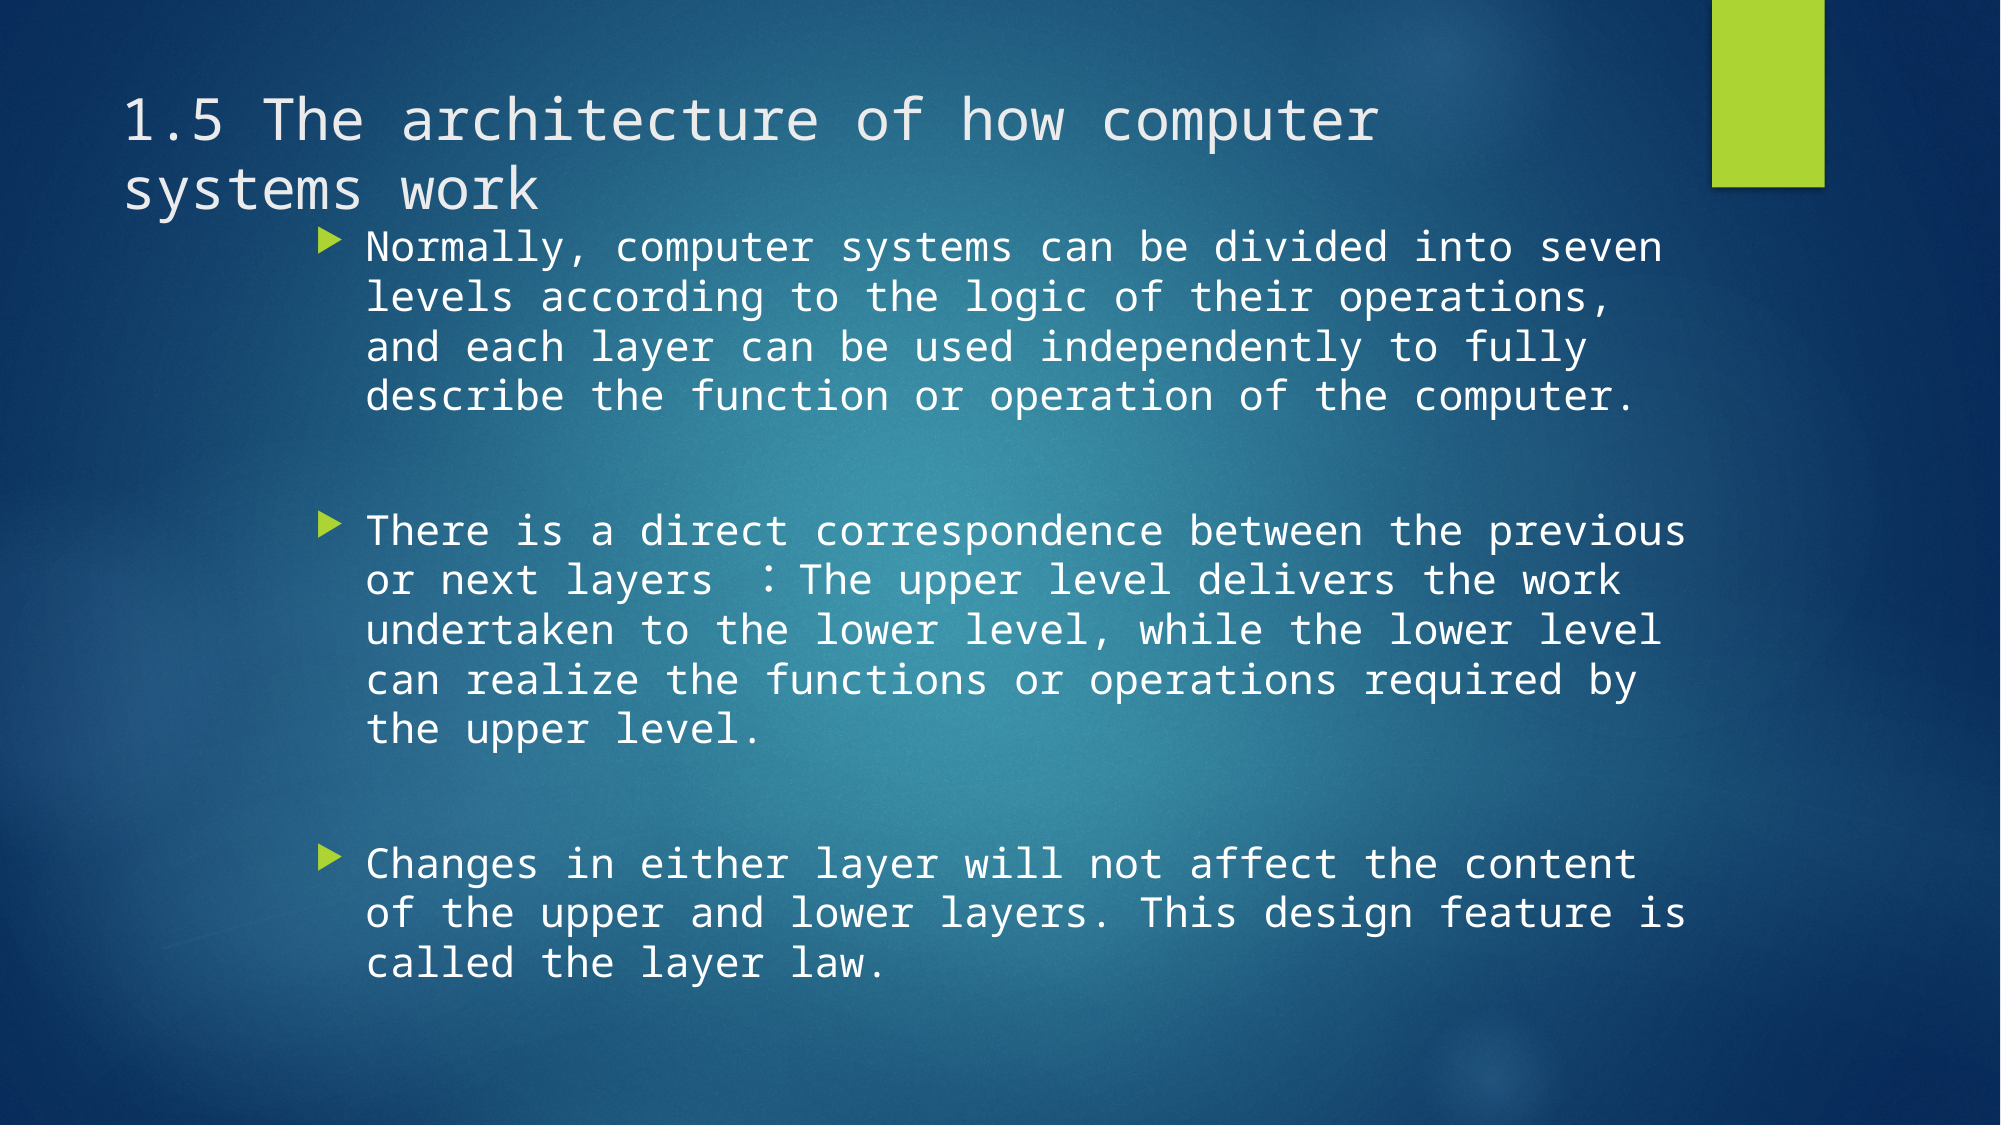

# 1.5 The architecture of how computer systems work
Normally, computer systems can be divided into seven levels according to the logic of their operations, and each layer can be used independently to fully describe the function or operation of the computer.

There is a direct correspondence between the previous or next layers ：The upper level delivers the work undertaken to the lower level, while the lower level can realize the functions or operations required by the upper level.

Changes in either layer will not affect the content of the upper and lower layers. This design feature is called the layer law.